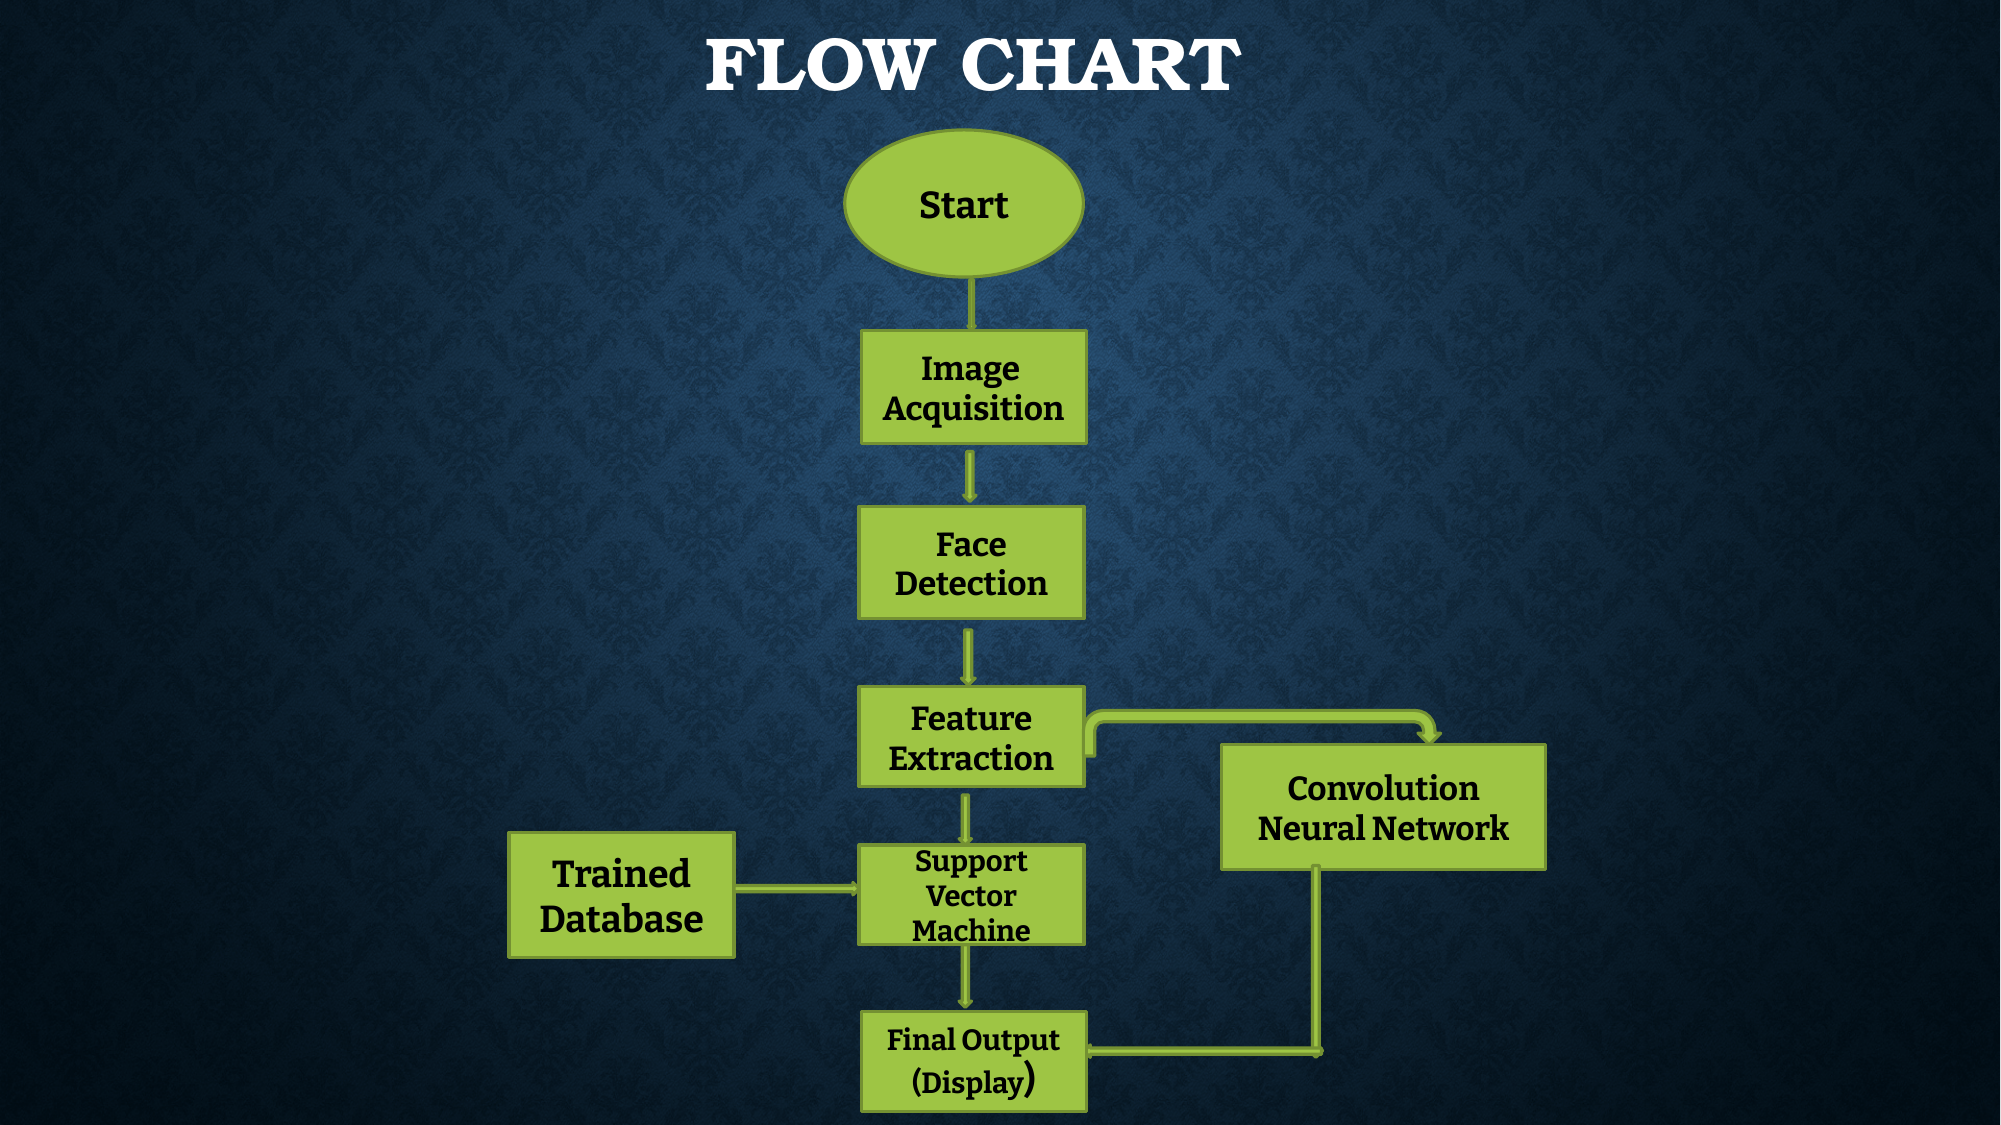

# Flow chart

Start

Image
Acquisition

Face Detection

Feature Extraction

Convolution Neural Network

Trained Database
Support Vector Machine

Final Output
(Display)